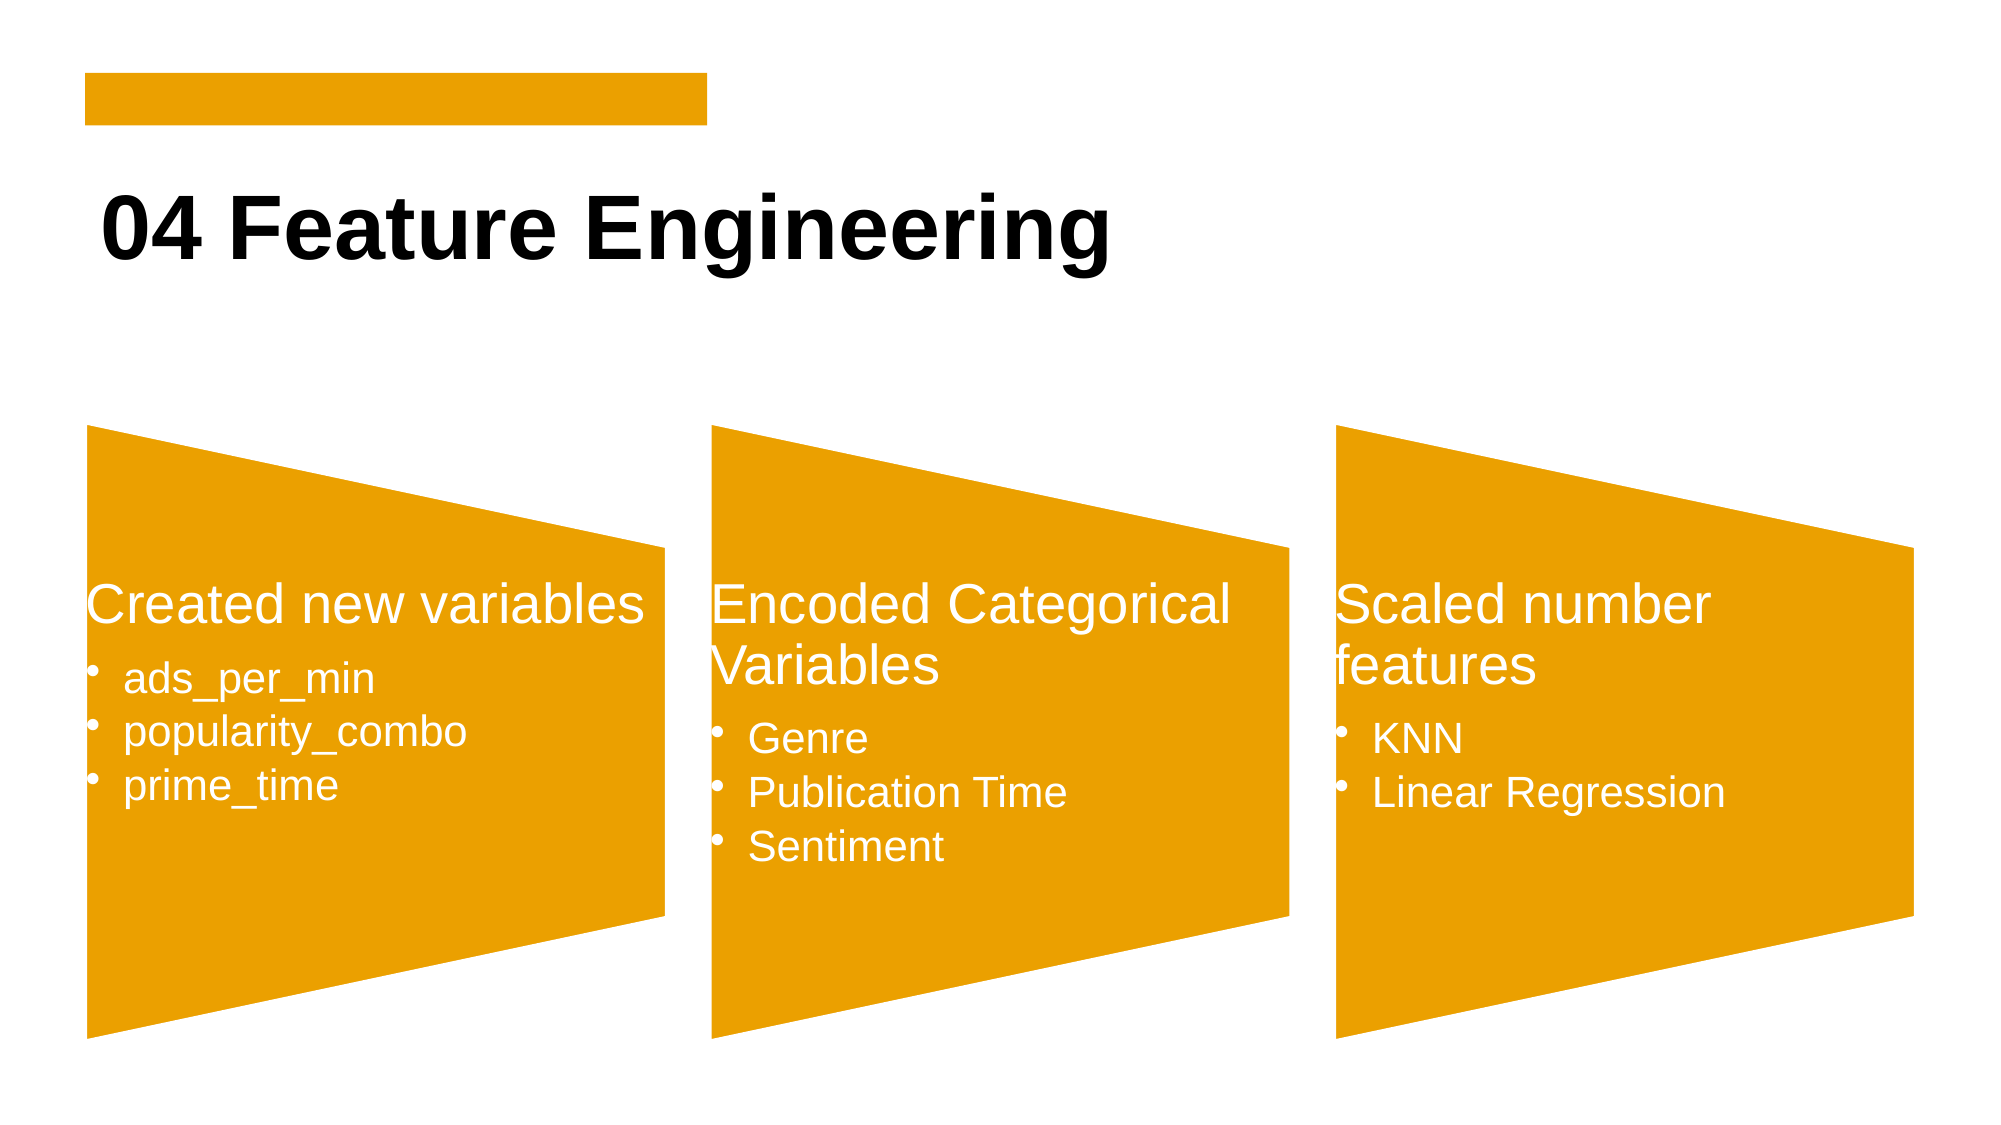

# 04 Feature Engineering
Created new variables
ads_per_min
popularity_combo
prime_time
Encoded Categorical Variables
Genre
Publication Time
Sentiment
Scaled number features
KNN
Linear Regression